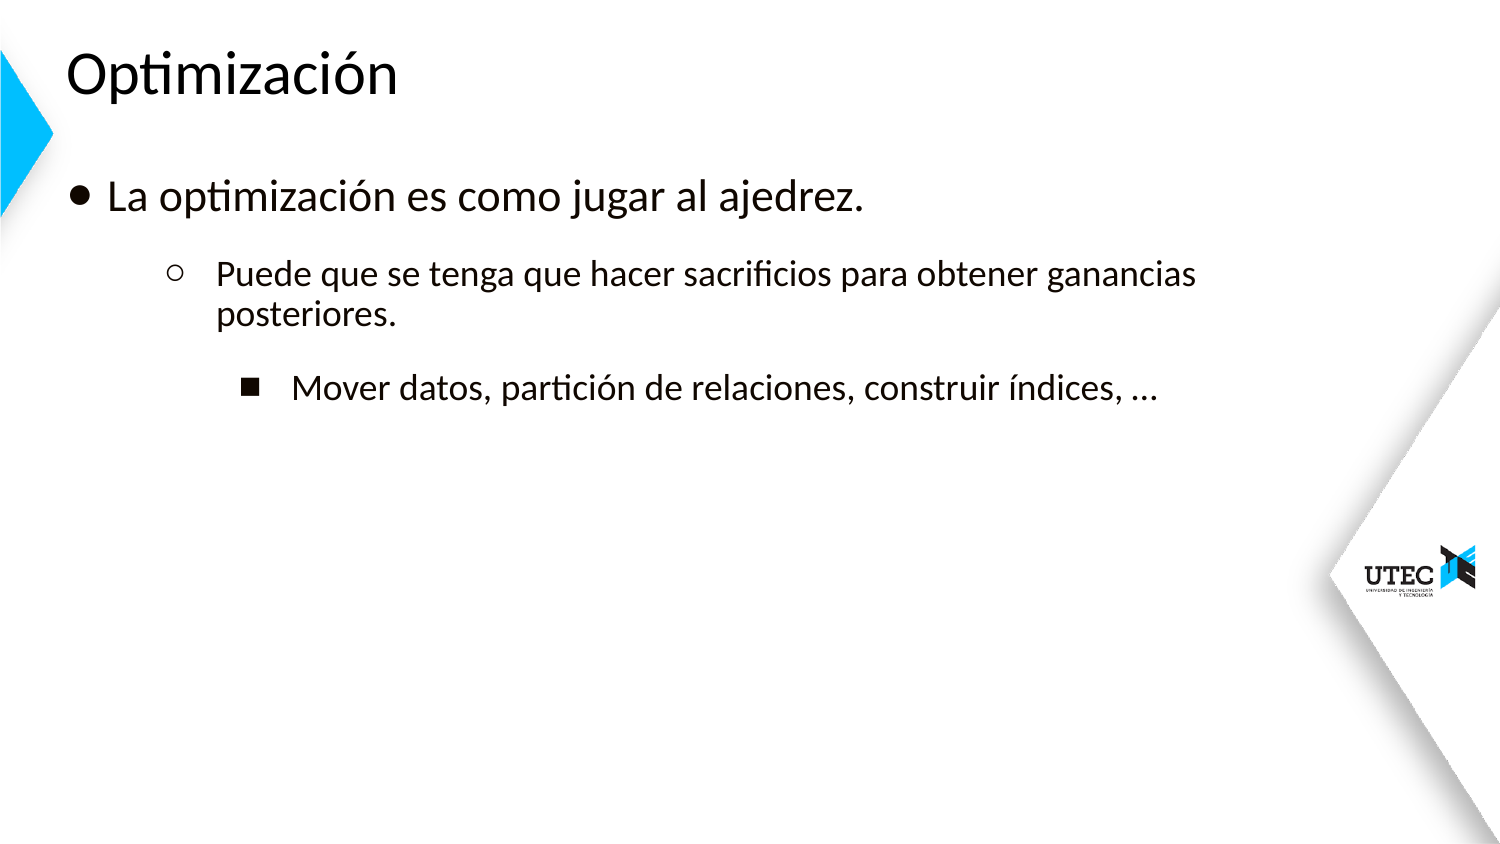

# Optimización
La optimización es como jugar al ajedrez.
Puede que se tenga que hacer sacrificios para obtener ganancias posteriores.
Mover datos, partición de relaciones, construir índices, …